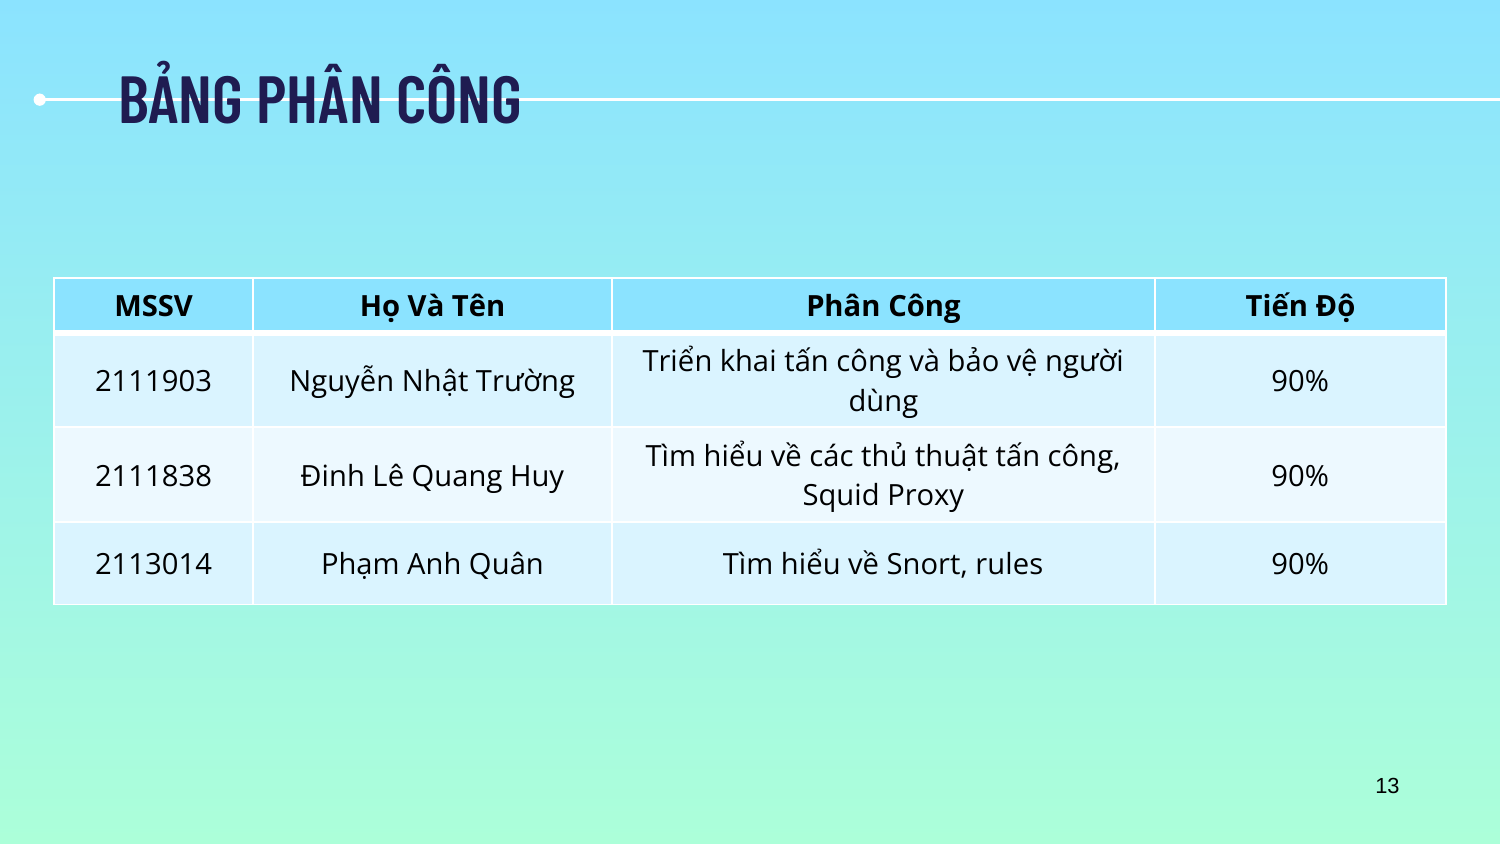

# BẢNG PHÂN CÔNG
| MSSV | Họ Và Tên | Phân Công | Tiến Độ |
| --- | --- | --- | --- |
| 2111903 | Nguyễn Nhật Trường | Triển khai tấn công và bảo vệ người dùng | 90% |
| 2111838 | Đinh Lê Quang Huy | Tìm hiểu về các thủ thuật tấn công, Squid Proxy | 90% |
| 2113014 | Phạm Anh Quân | Tìm hiểu về Snort, rules | 90% |

13